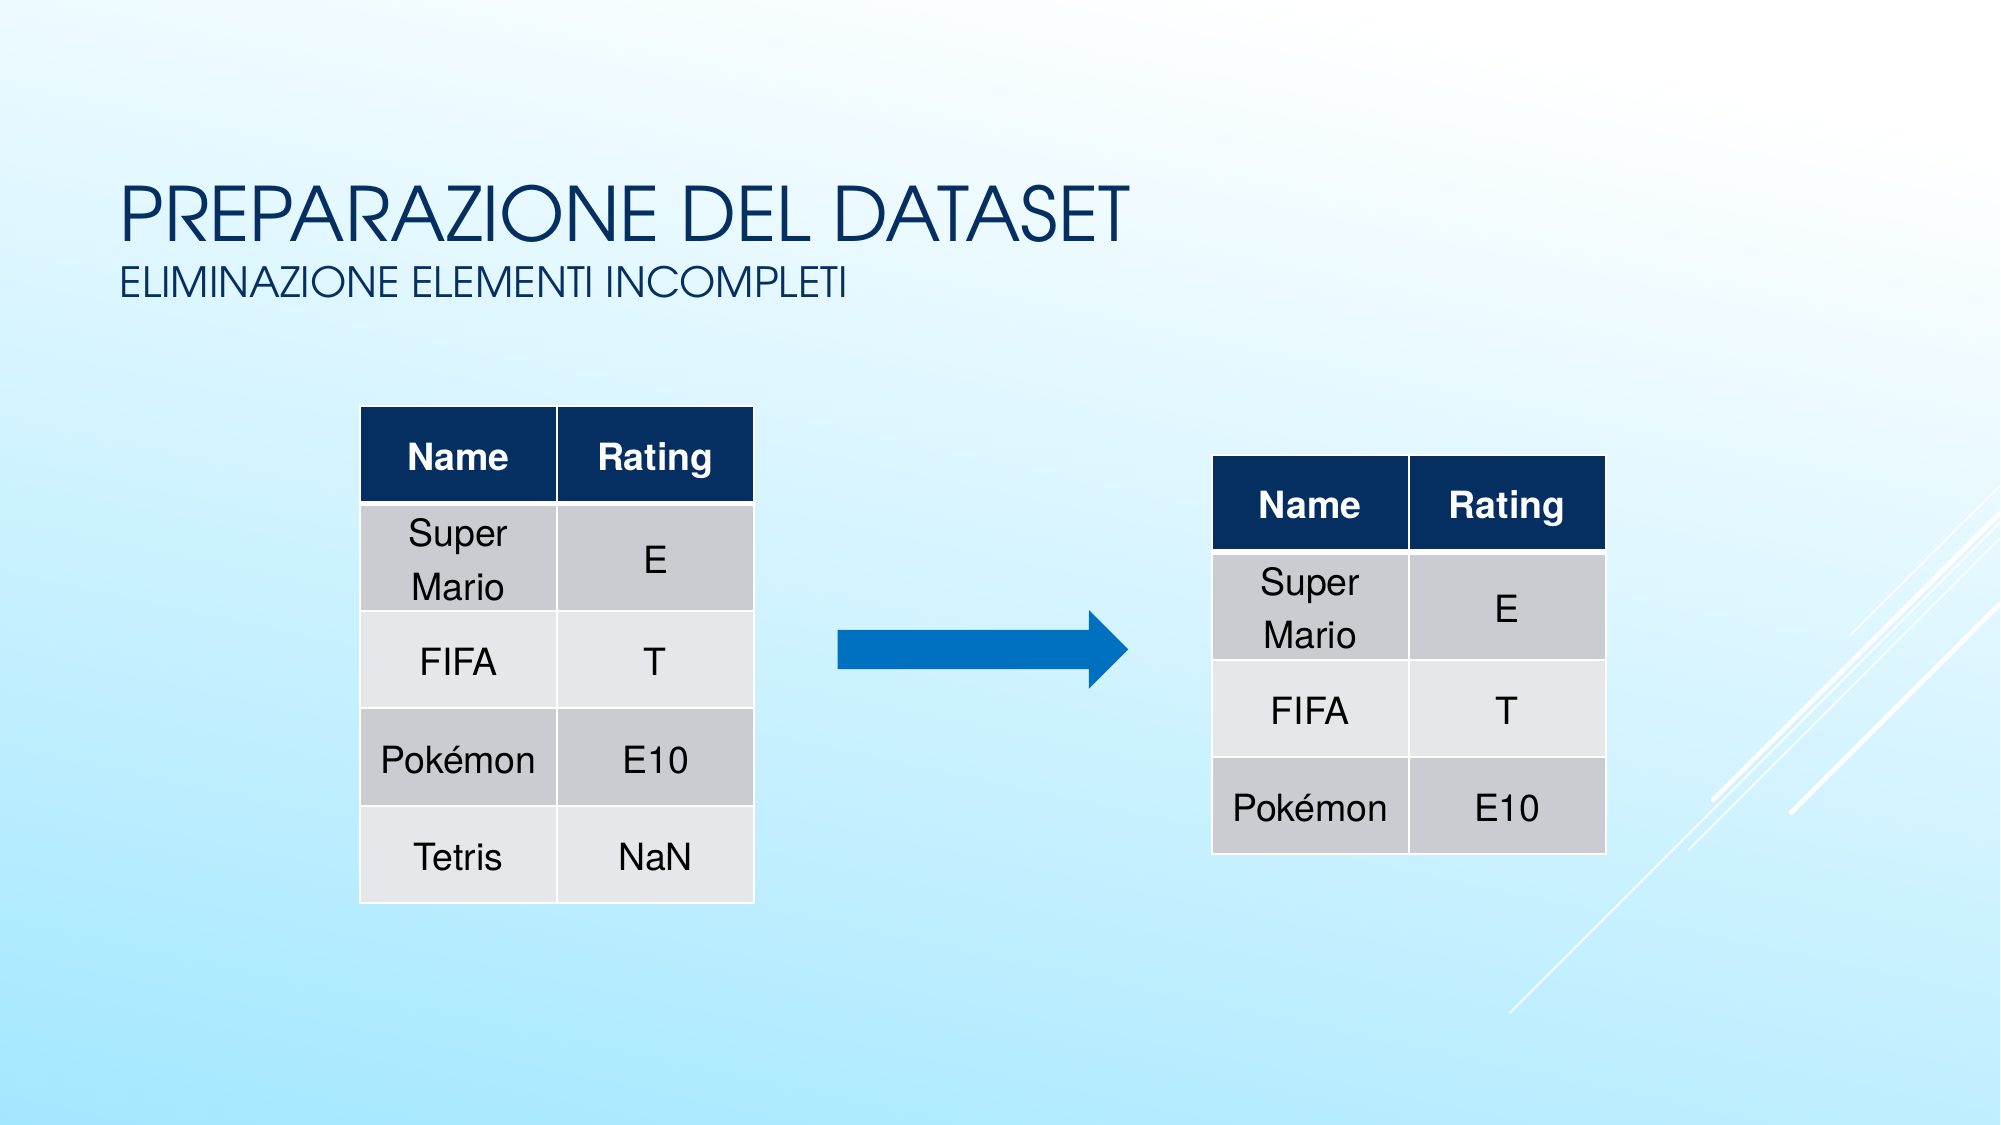

# preparazione del dataset
eliminazione elementi incompleti
| Name | Rating |
| --- | --- |
| Super Mario | E |
| FIFA | T |
| Pokémon | E10 |
| Tetris | NaN |
| Name | Rating |
| --- | --- |
| Super Mario | E |
| FIFA | T |
| Pokémon | E10 |